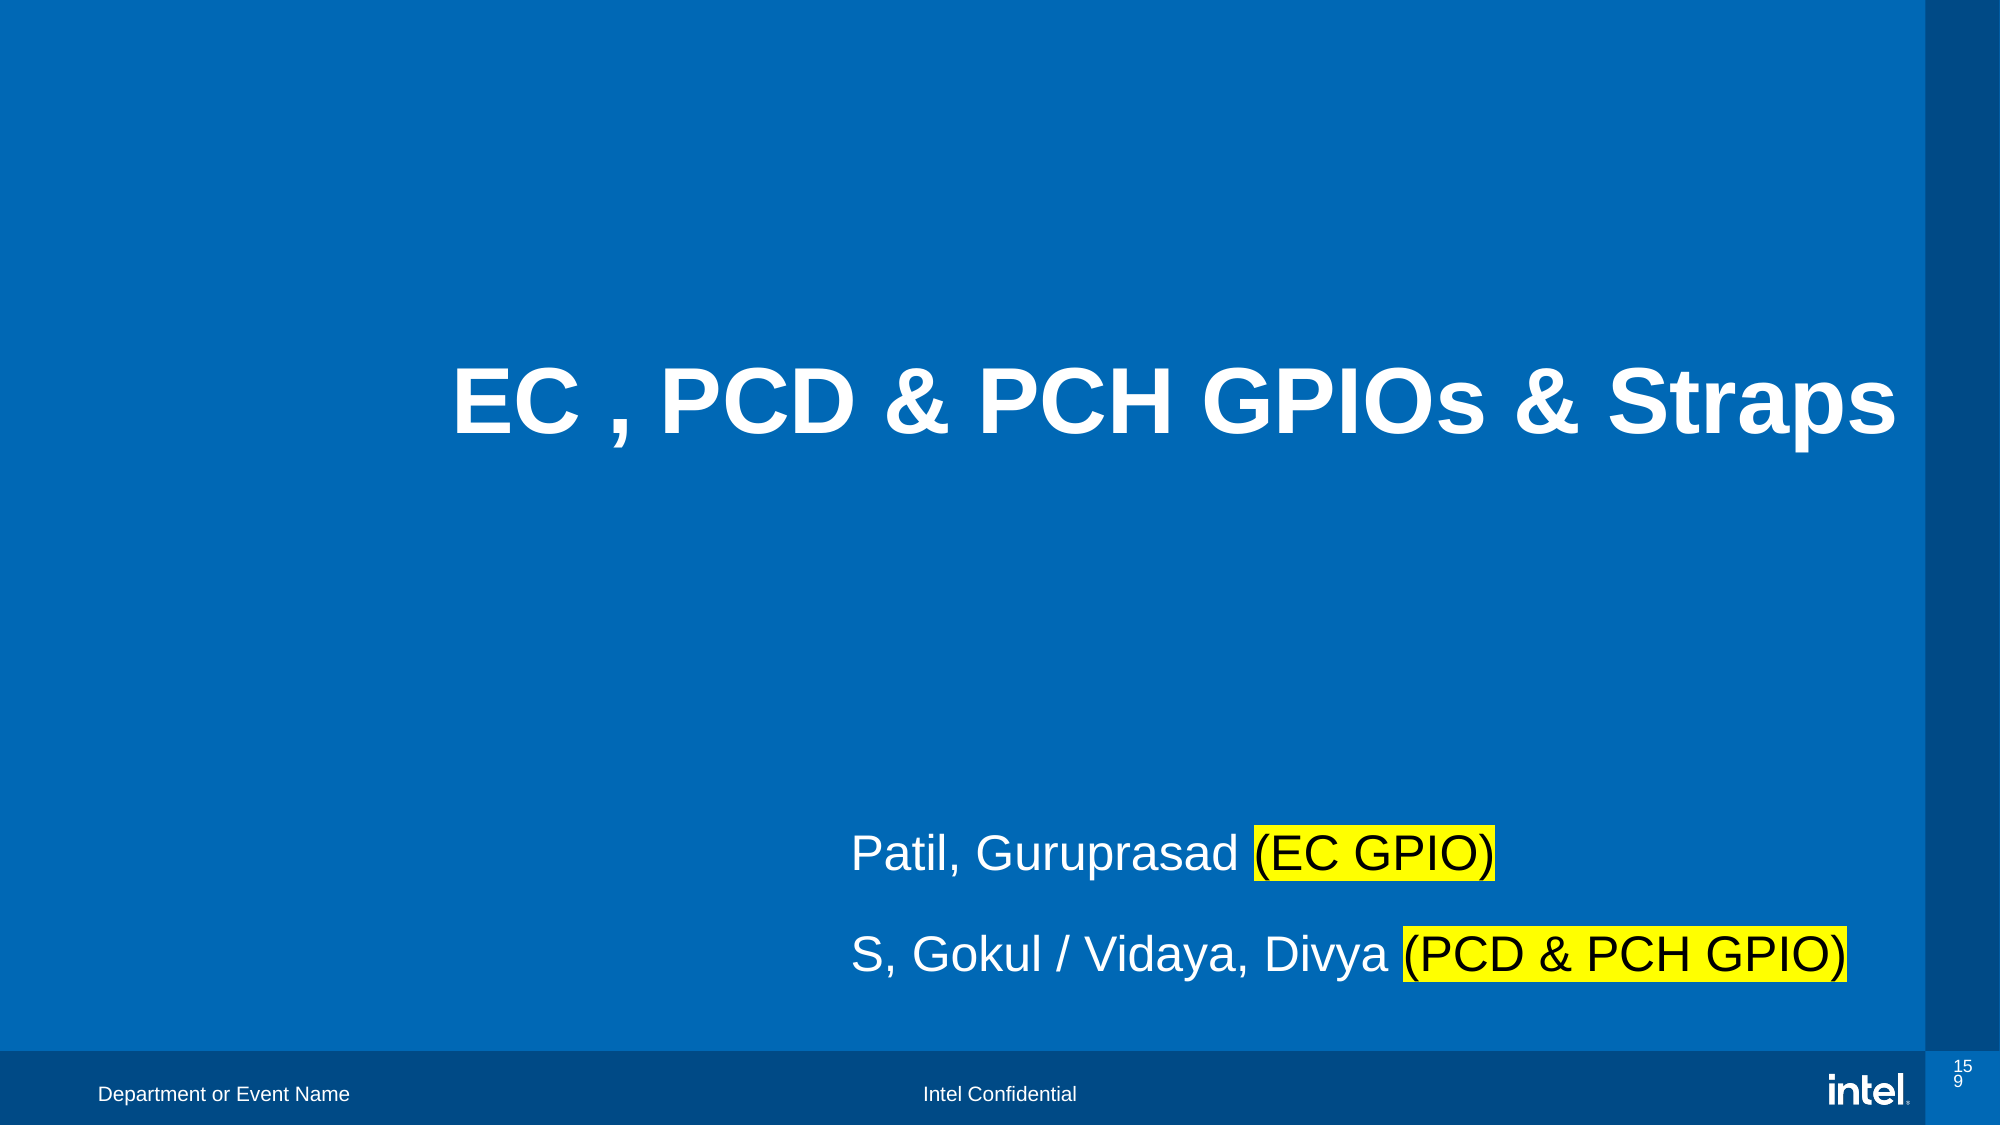

# EC , PCD & PCH GPIOs & Straps
Patil, Guruprasad (EC GPIO)
S, Gokul / Vidaya, Divya (PCD & PCH GPIO)